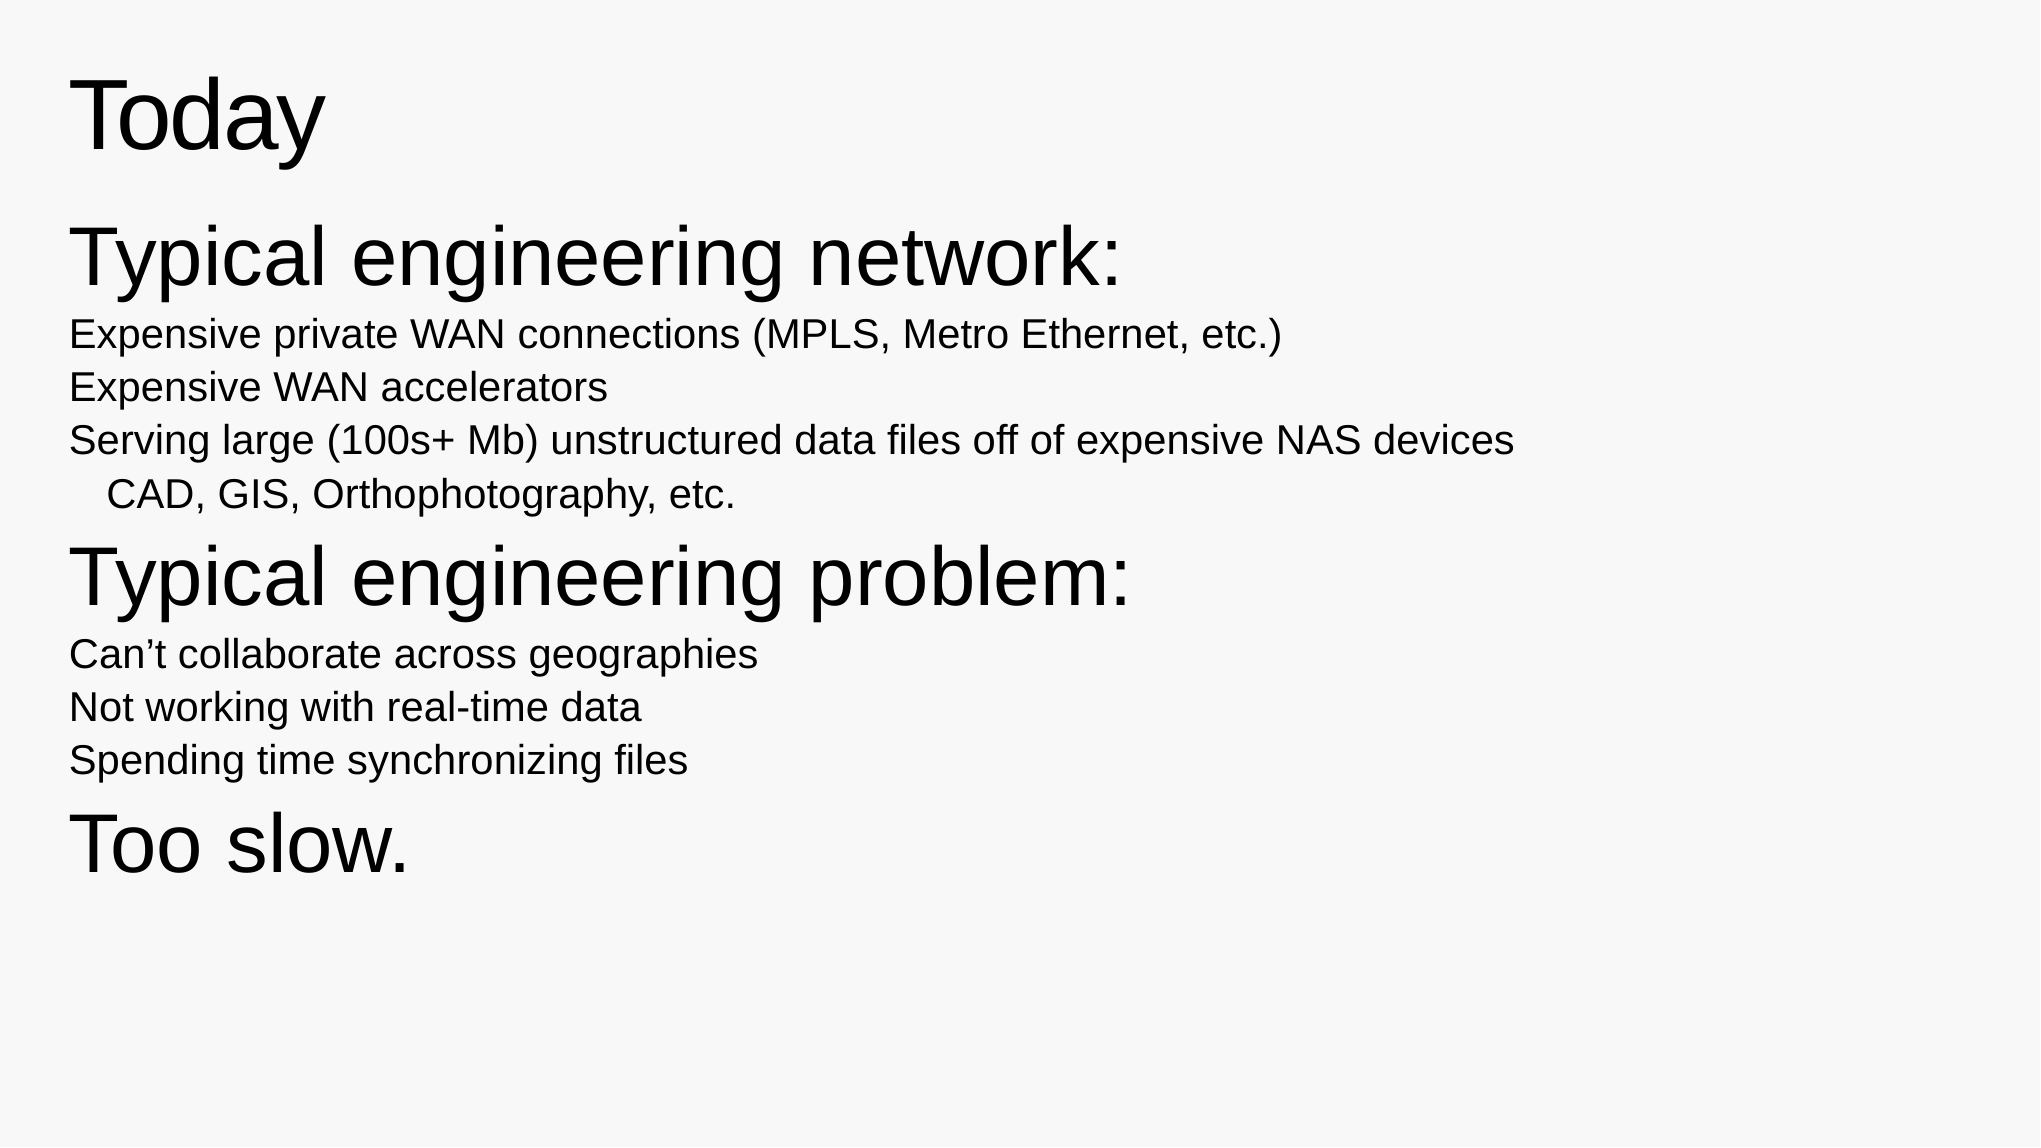

# Today
Typical engineering network:
Expensive private WAN connections (MPLS, Metro Ethernet, etc.)
Expensive WAN accelerators
Serving large (100s+ Mb) unstructured data files off of expensive NAS devices
CAD, GIS, Orthophotography, etc.
Typical engineering problem:
Can’t collaborate across geographies
Not working with real-time data
Spending time synchronizing files
Too slow.